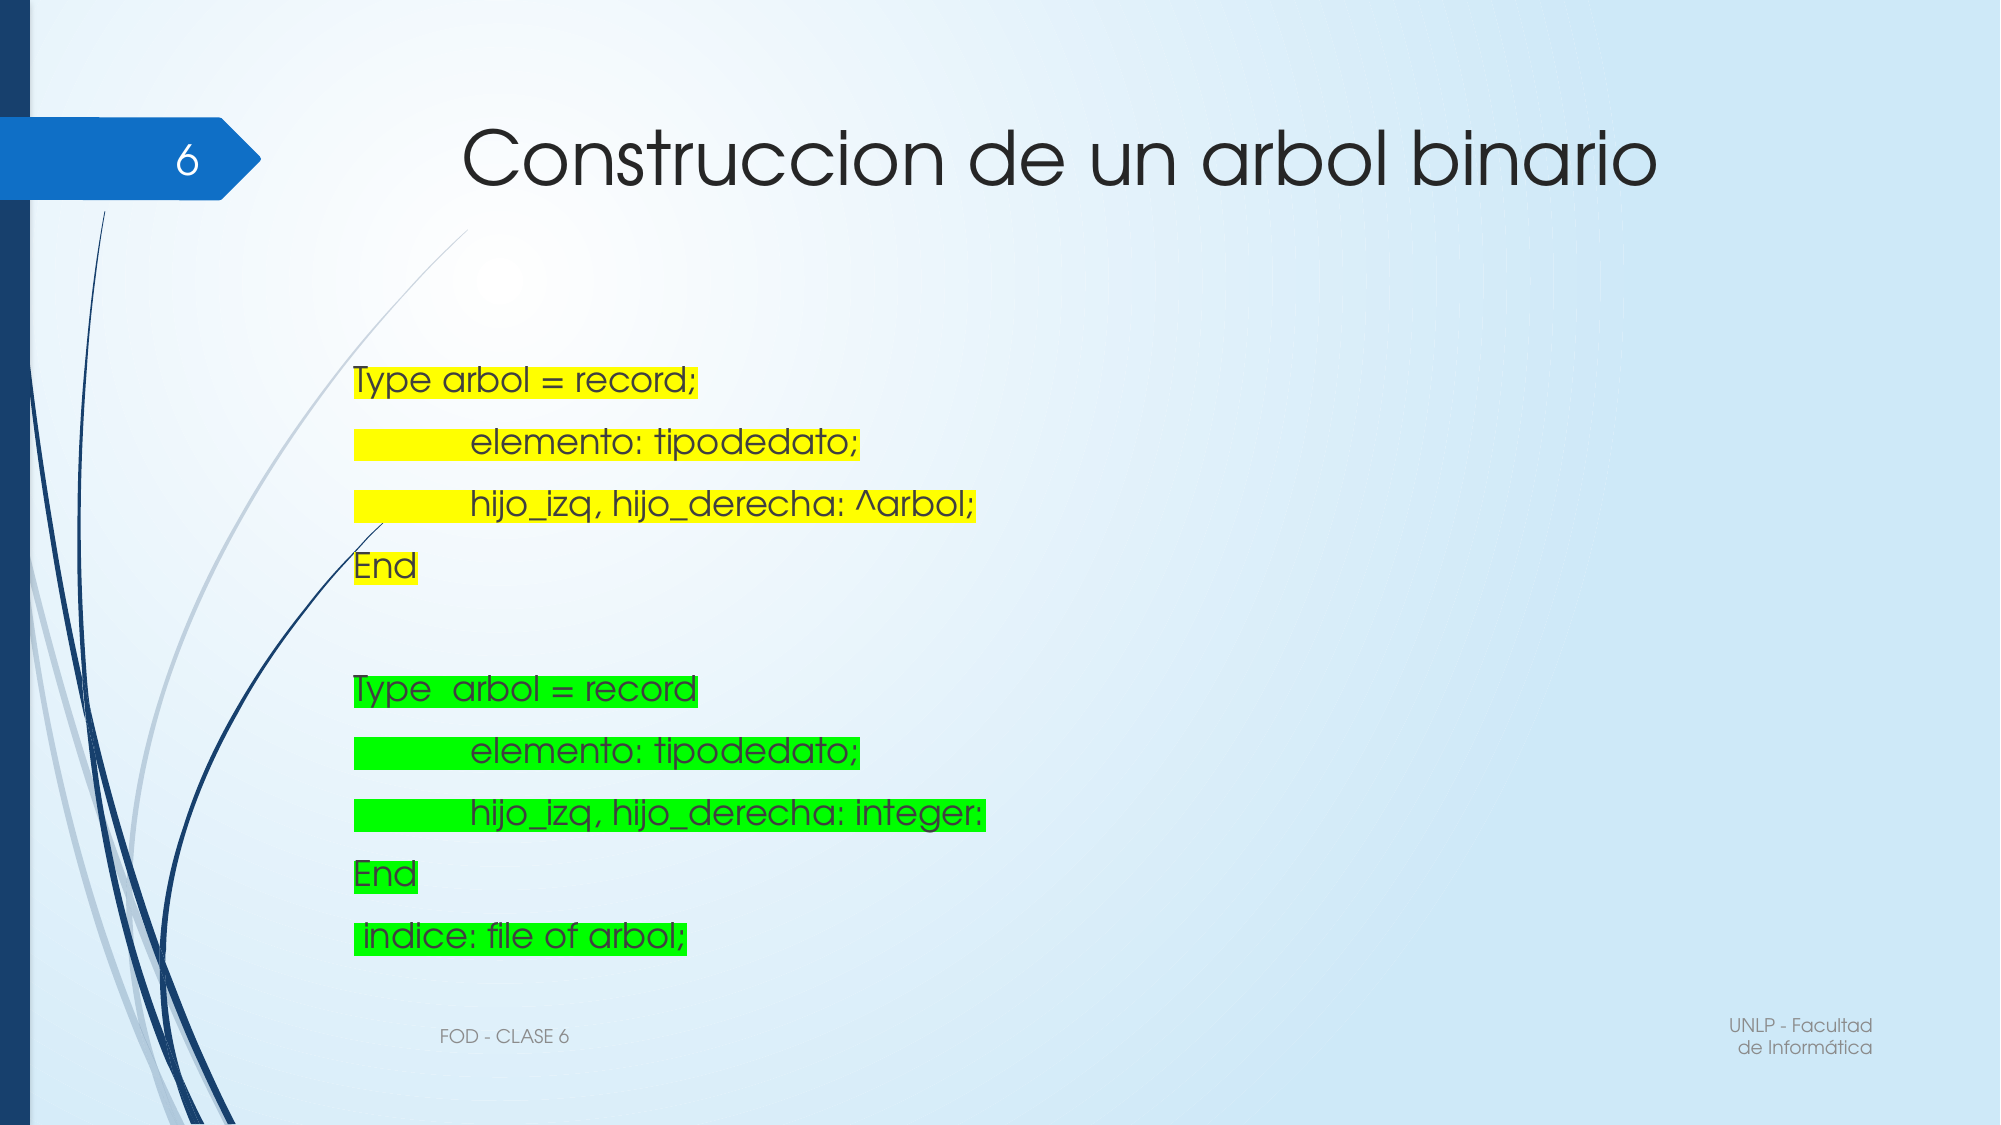

# Construccion de un arbol binario
6
Type arbol = record;
            elemento: tipodedato;
            hijo_izq, hijo_derecha: ^arbol;
End

Type  arbol = record
            elemento: tipodedato;
            hijo_izq, hijo_derecha: integer:
End
 indice: file of arbol;
UNLP - Facultad de Informática
FOD - CLASE 6